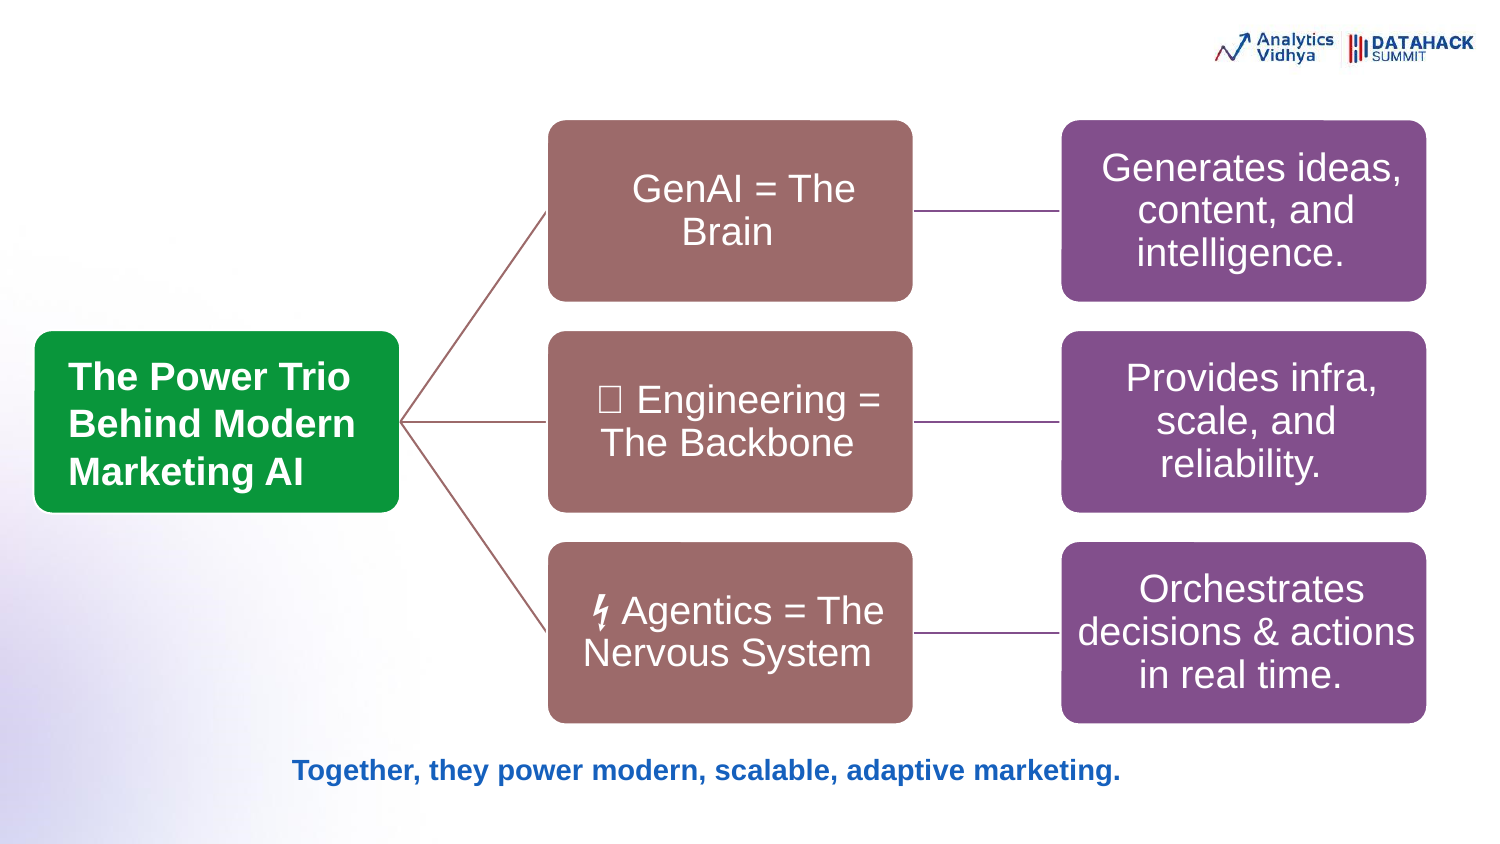

The Power Trio
  Behind Modern
  Marketing AI

  GenAI = The Brain

 Generates ideas, content, and intelligence.

 🦴 Engineering = The Backbone

 Provides infra, scale, and reliability.

 ⚡ Agentics = The Nervous System

 Orchestrates decisions & actions in real time.

​
Together, they power modern, scalable, adaptive marketing.